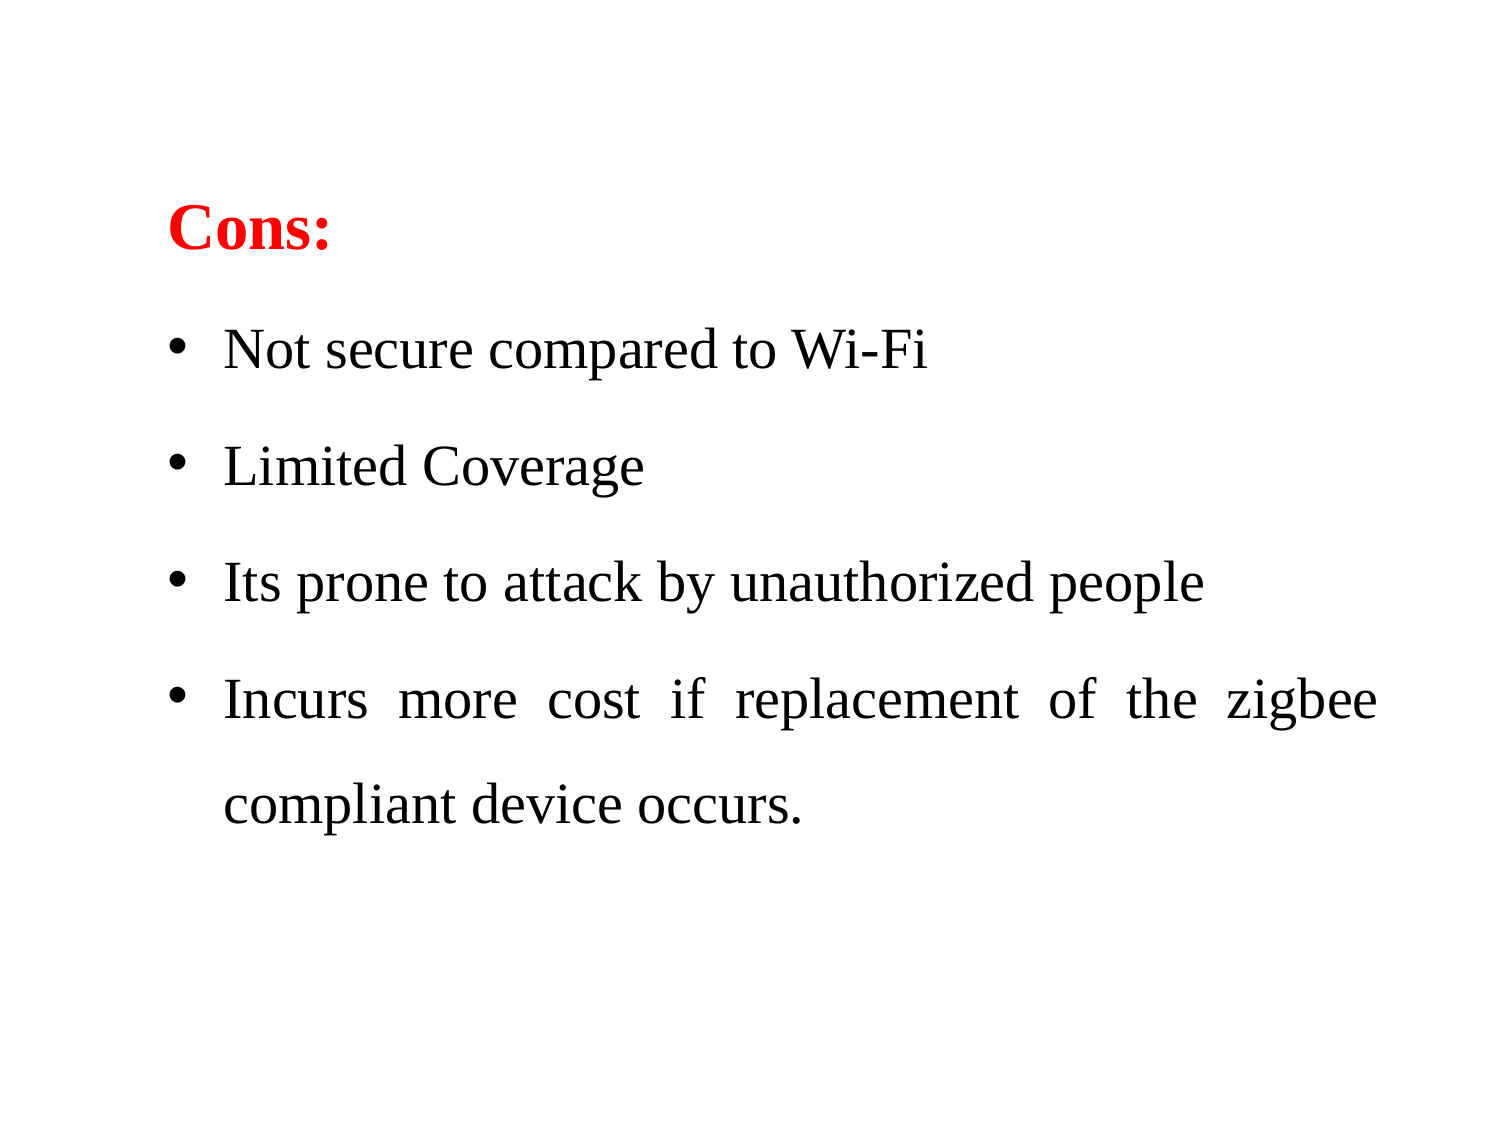

Cons:
Not secure compared to Wi-Fi
Limited Coverage
Its prone to attack by unauthorized people
Incurs more cost if replacement of the zigbee compliant device occurs.